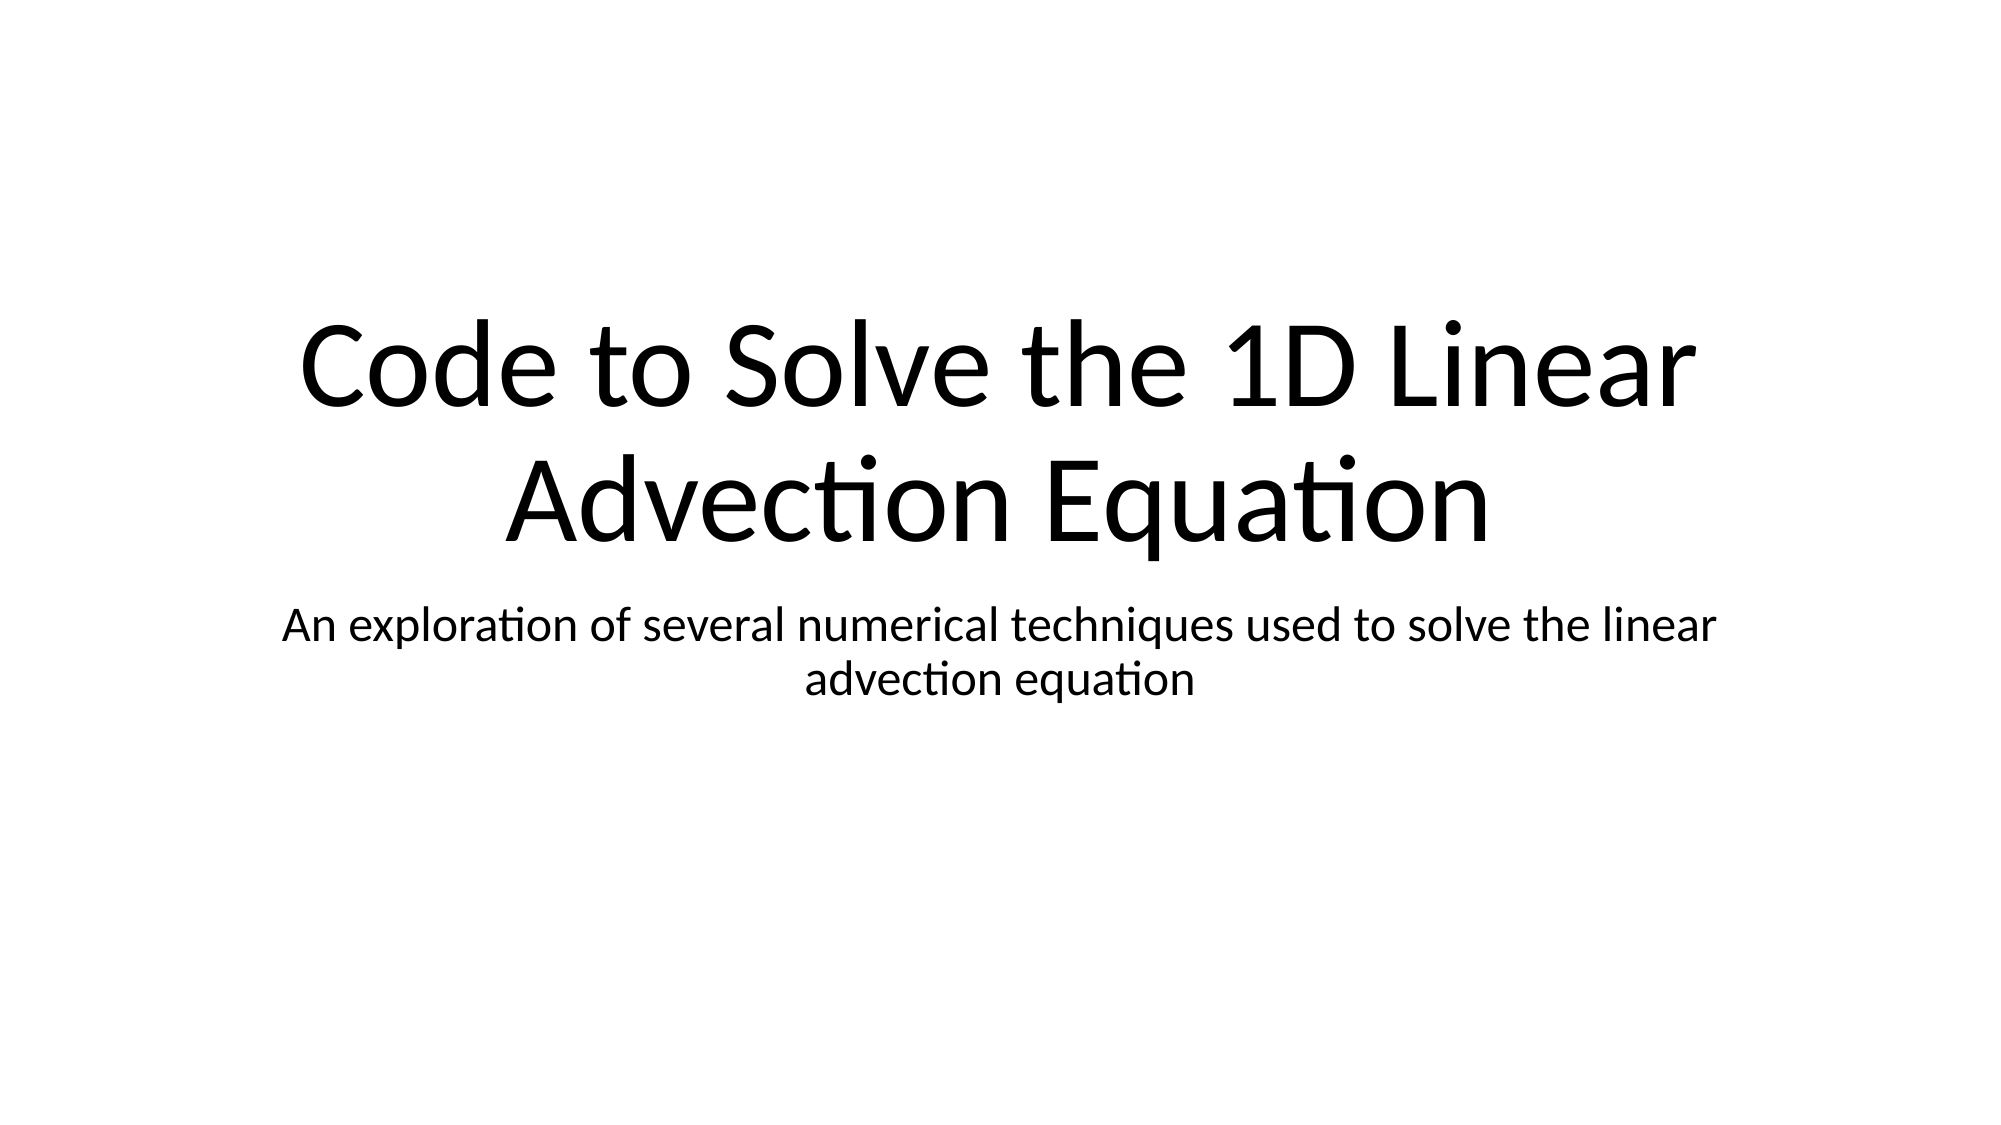

# Code to Solve the 1D Linear Advection Equation
An exploration of several numerical techniques used to solve the linear advection equation